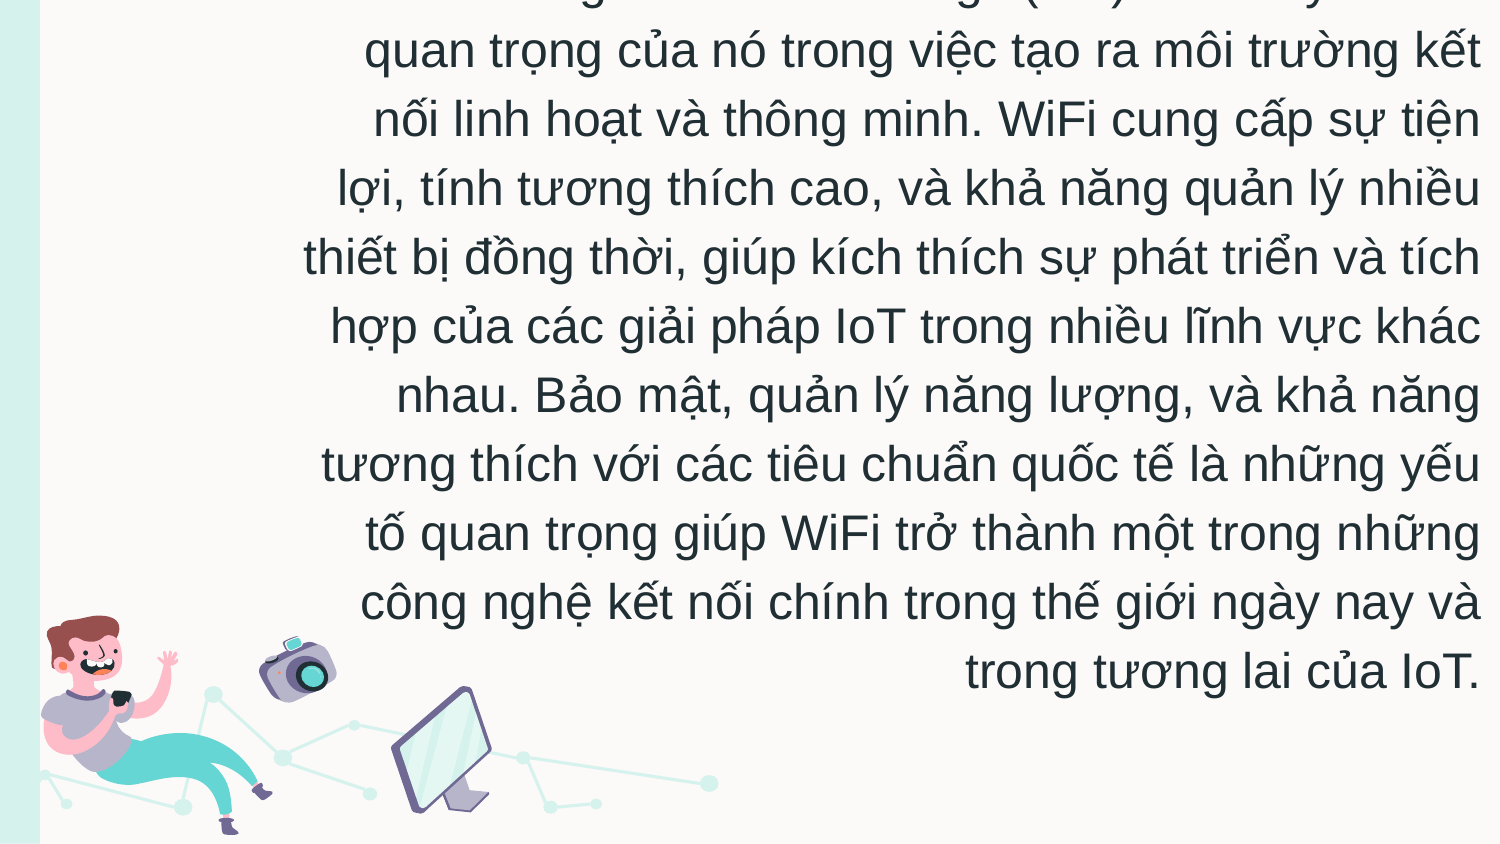

WiFi trong Internet of Things (IoT) cho thấy vai trò quan trọng của nó trong việc tạo ra môi trường kết nối linh hoạt và thông minh. WiFi cung cấp sự tiện lợi, tính tương thích cao, và khả năng quản lý nhiều thiết bị đồng thời, giúp kích thích sự phát triển và tích hợp của các giải pháp IoT trong nhiều lĩnh vực khác nhau. Bảo mật, quản lý năng lượng, và khả năng tương thích với các tiêu chuẩn quốc tế là những yếu tố quan trọng giúp WiFi trở thành một trong những công nghệ kết nối chính trong thế giới ngày nay và trong tương lai của IoT.